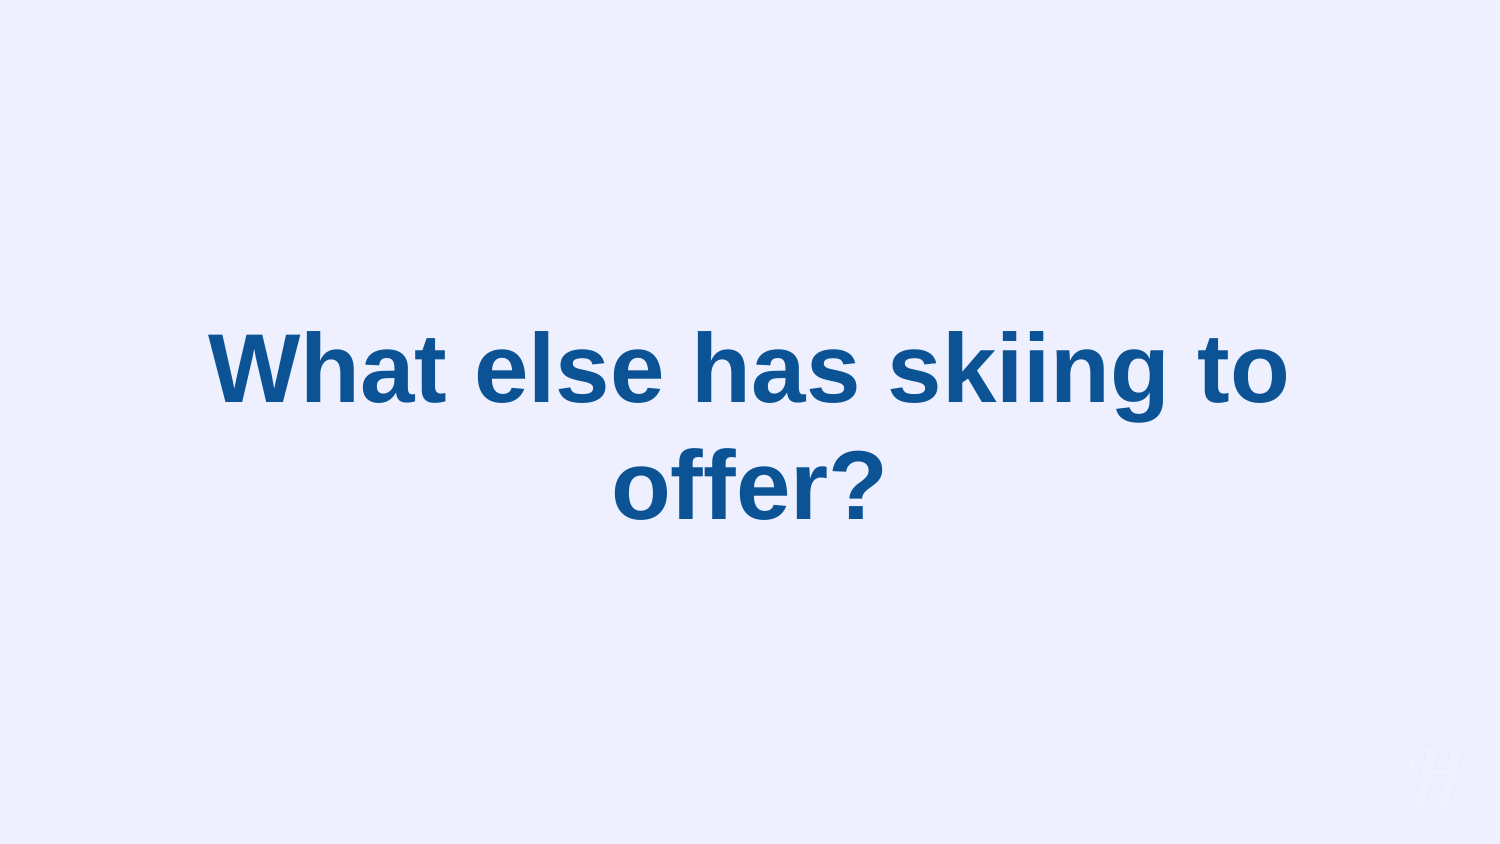

# What else has skiing to offer?